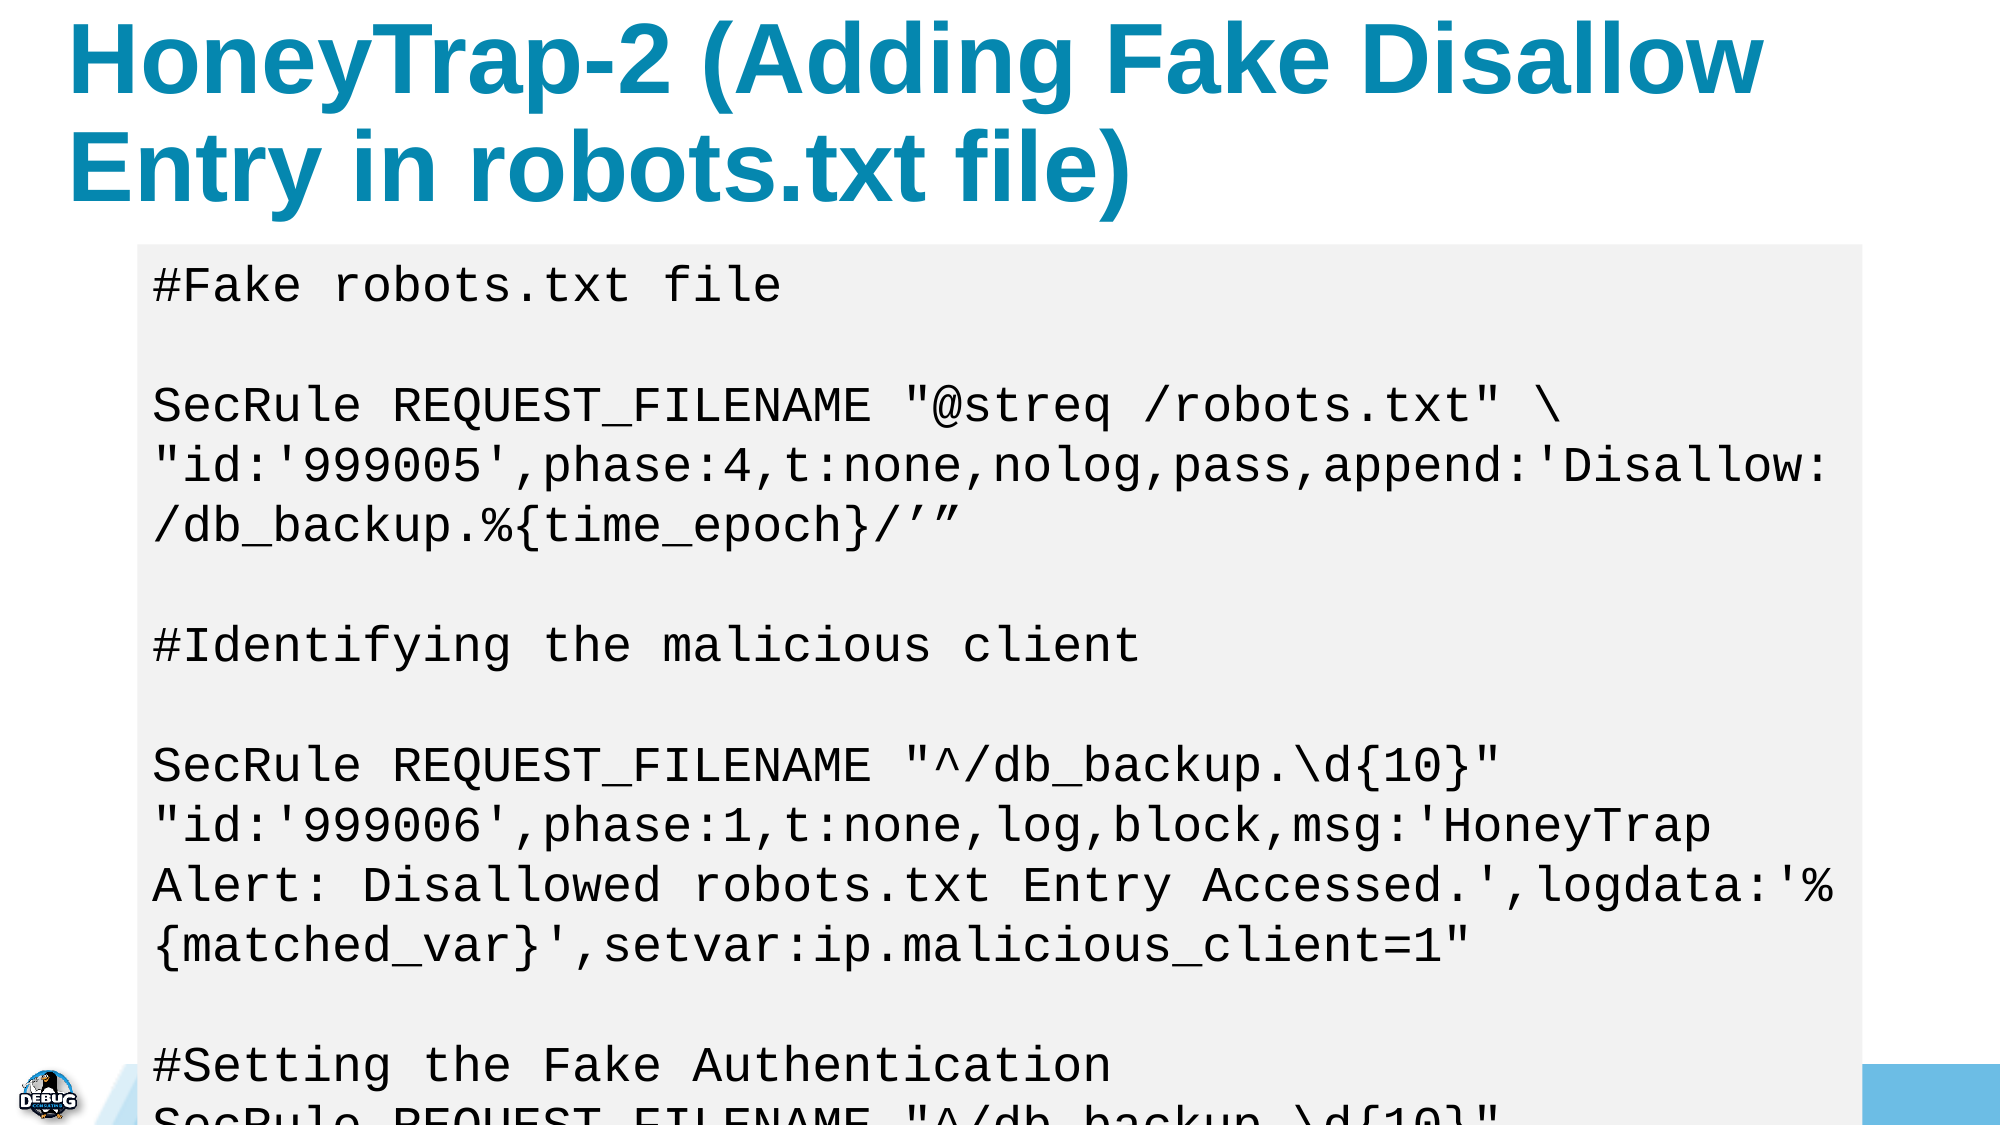

HoneyTrap-2 (Adding Fake Disallow Entry in robots.txt file)

#Fake robots.txt file

SecRule REQUEST_FILENAME "@streq /robots.txt" \
"id:'999005',phase:4,t:none,nolog,pass,append:'Disallow: /db_backup.%{time_epoch}/’”

#Identifying the malicious client

SecRule REQUEST_FILENAME "^/db_backup.\d{10}" "id:'999006',phase:1,t:none,log,block,msg:'HoneyTrap Alert: Disallowed robots.txt Entry Accessed.',logdata:'%{matched_var}',setvar:ip.malicious_client=1"

#Setting the Fake Authentication
SecRule REQUEST_FILENAME "^/db_backup.\d{10}" "id:'999011',phase:3,t:none,log,deny,status:401,msg:'HoneyTrapAlert:Disallowed robots.txt Entry Accessed.',logdata:'%{matched_var}',setvar:ip.malicious_client=1, setenv:basic_auth=1"
Header always set WWW-Authenticate "Basic realm=\"Admin\"" env=basic_auth